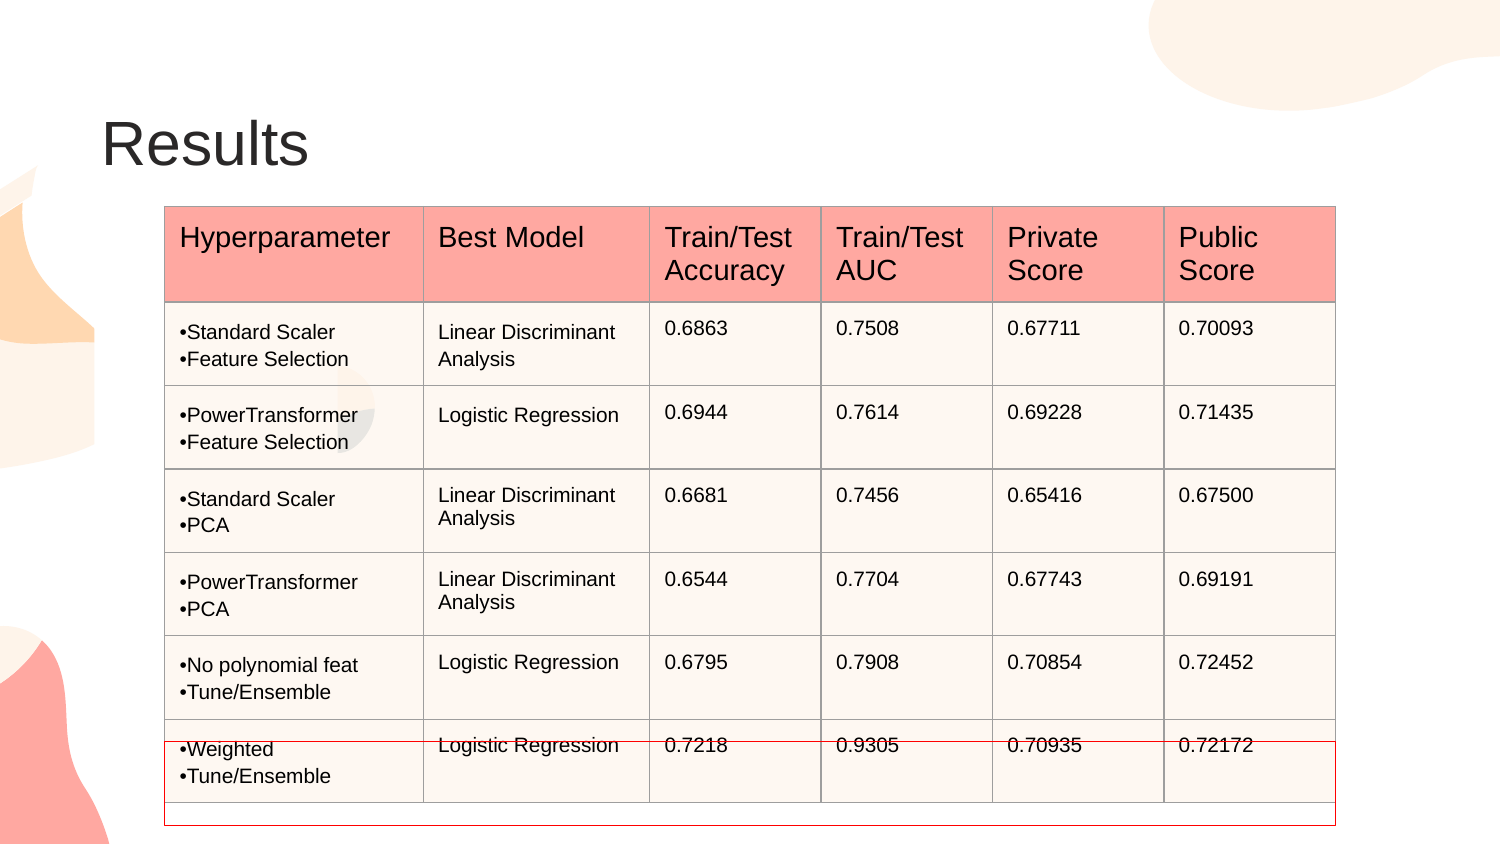

# Results

| Hyperparameter | Best Model | Train/Test Accuracy | Train/Test AUC | Private Score | Public Score |
| --- | --- | --- | --- | --- | --- |
| •Standard Scaler •Feature Selection | Linear Discriminant Analysis | 0.6863 | 0.7508 | 0.67711 | 0.70093 |
| •PowerTransformer •Feature Selection | Logistic Regression | 0.6944 | 0.7614 | 0.69228 | 0.71435 |
| •Standard Scaler •PCA | Linear Discriminant Analysis | 0.6681 | 0.7456 | 0.65416 | 0.67500 |
| •PowerTransformer •PCA | Linear Discriminant Analysis | 0.6544 | 0.7704 | 0.67743 | 0.69191 |
| •No polynomial feat •Tune/Ensemble | Logistic Regression | 0.6795 | 0.7908 | 0.70854 | 0.72452 |
| •Weighted •Tune/Ensemble | Logistic Regression | 0.7218 | 0.9305 | 0.70935 | 0.72172 |